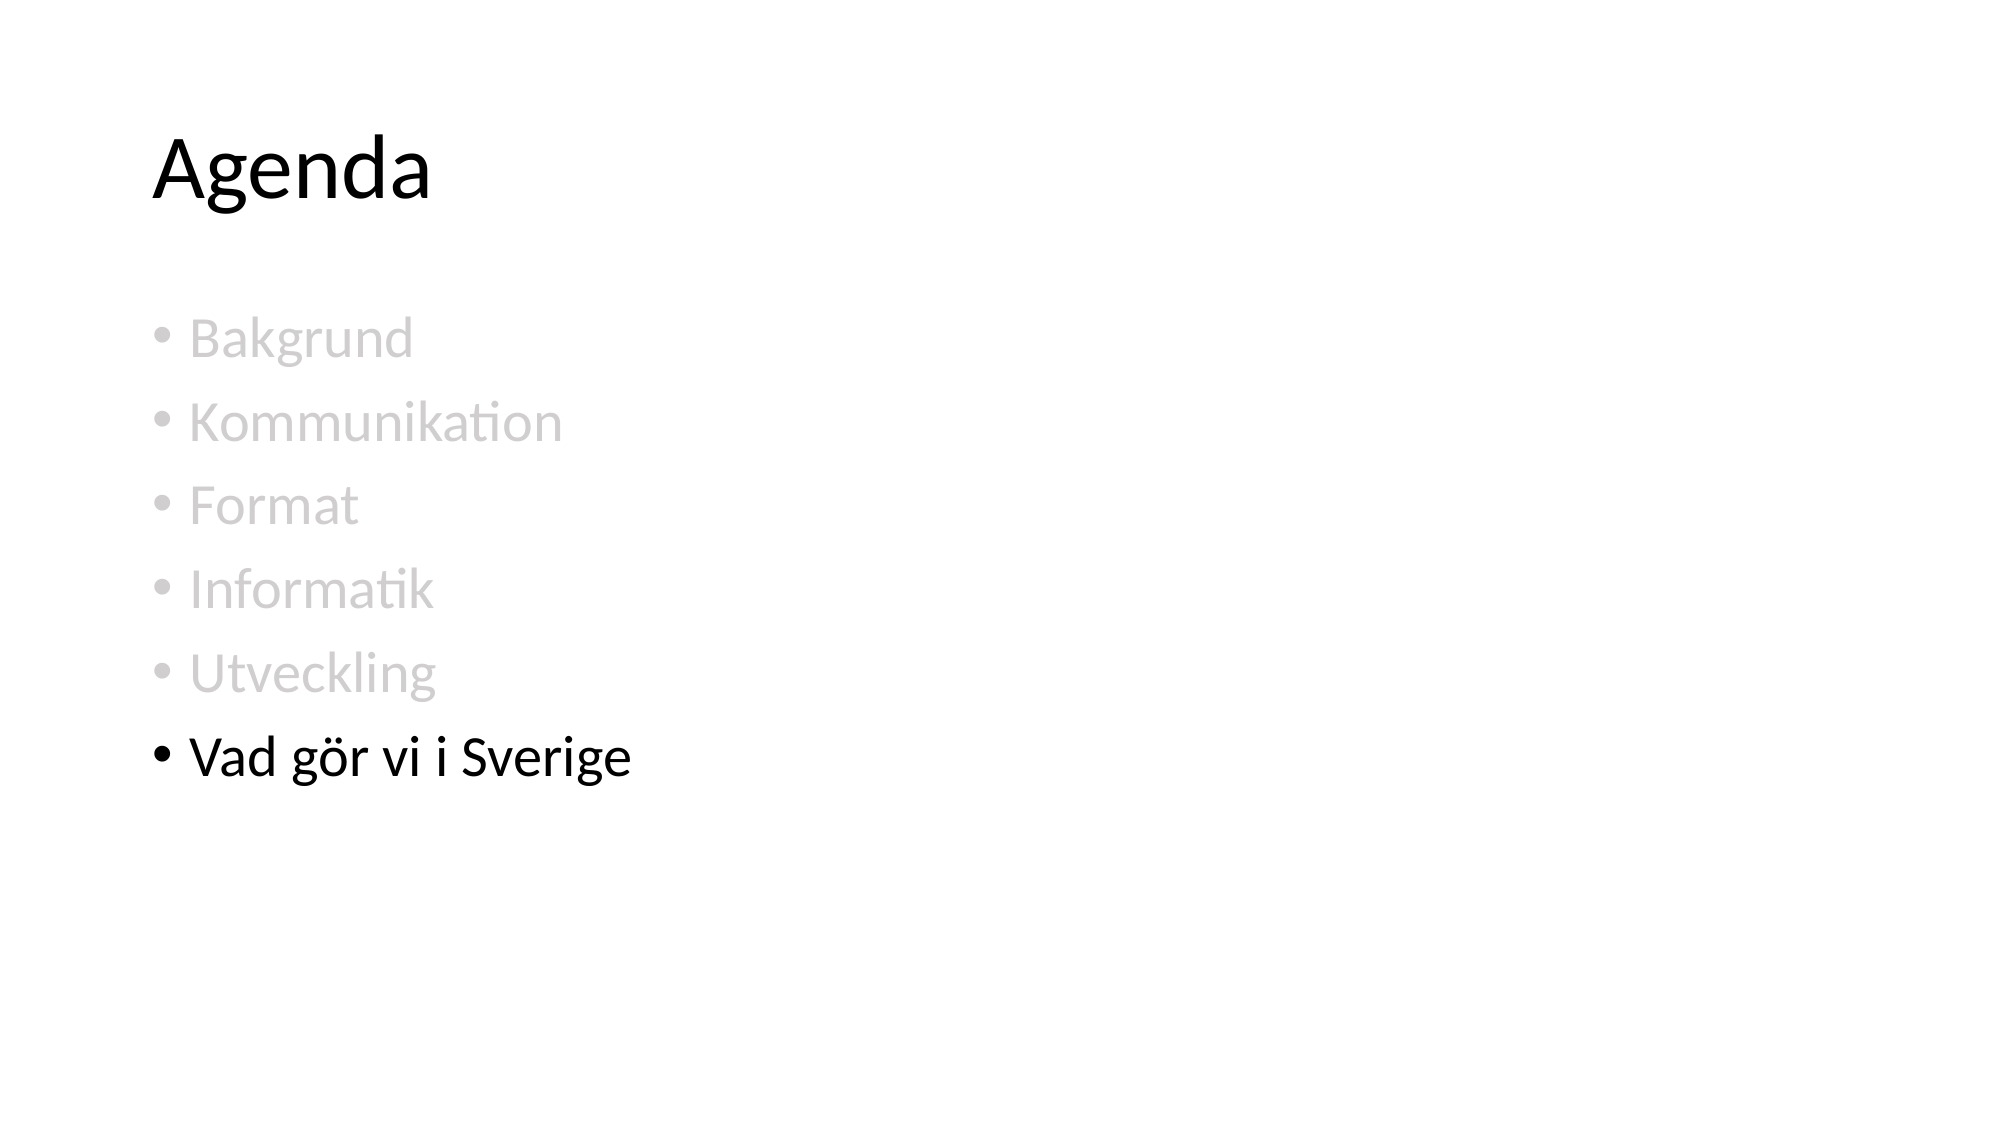

# Agenda
Bakgrund
Kommunikation
Format
Informatik
Utveckling
Vad gör vi i Sverige